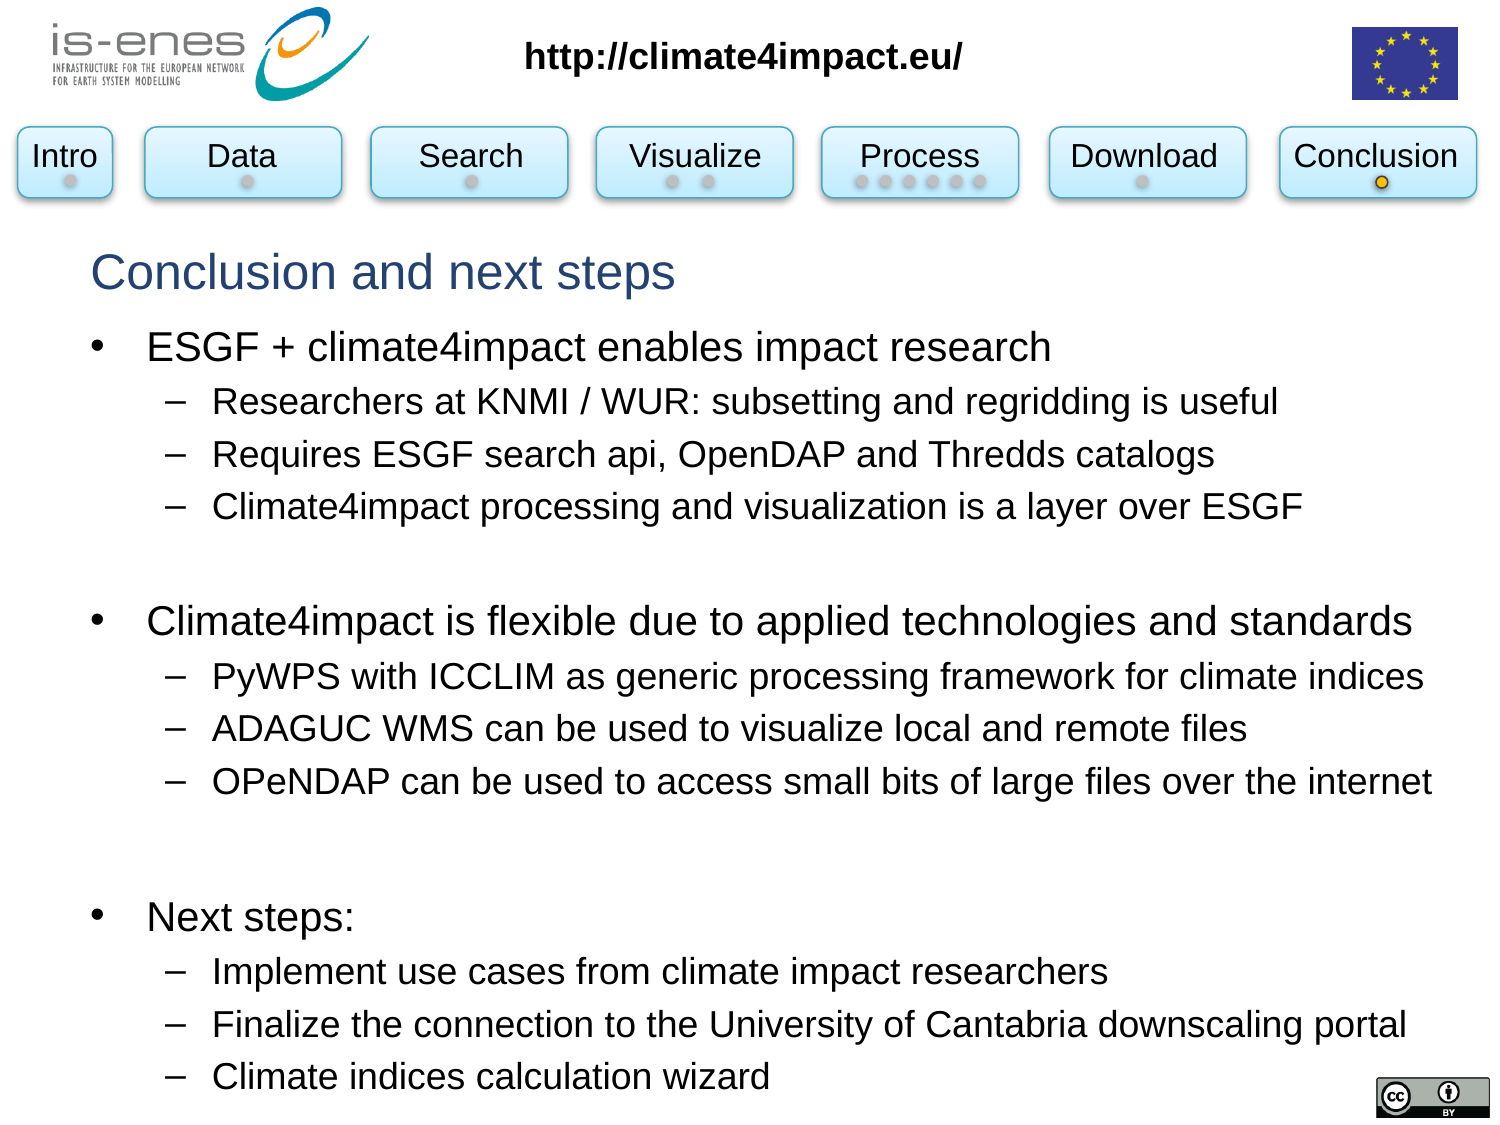

# Conclusion and next steps
ESGF + climate4impact enables impact research
Researchers at KNMI / WUR: subsetting and regridding is useful
Requires ESGF search api, OpenDAP and Thredds catalogs
Climate4impact processing and visualization is a layer over ESGF

Climate4impact is flexible due to applied technologies and standards
PyWPS with ICCLIM as generic processing framework for climate indices
ADAGUC WMS can be used to visualize local and remote files
OPeNDAP can be used to access small bits of large files over the internet

Next steps:
Implement use cases from climate impact researchers
Finalize the connection to the University of Cantabria downscaling portal
Climate indices calculation wizard